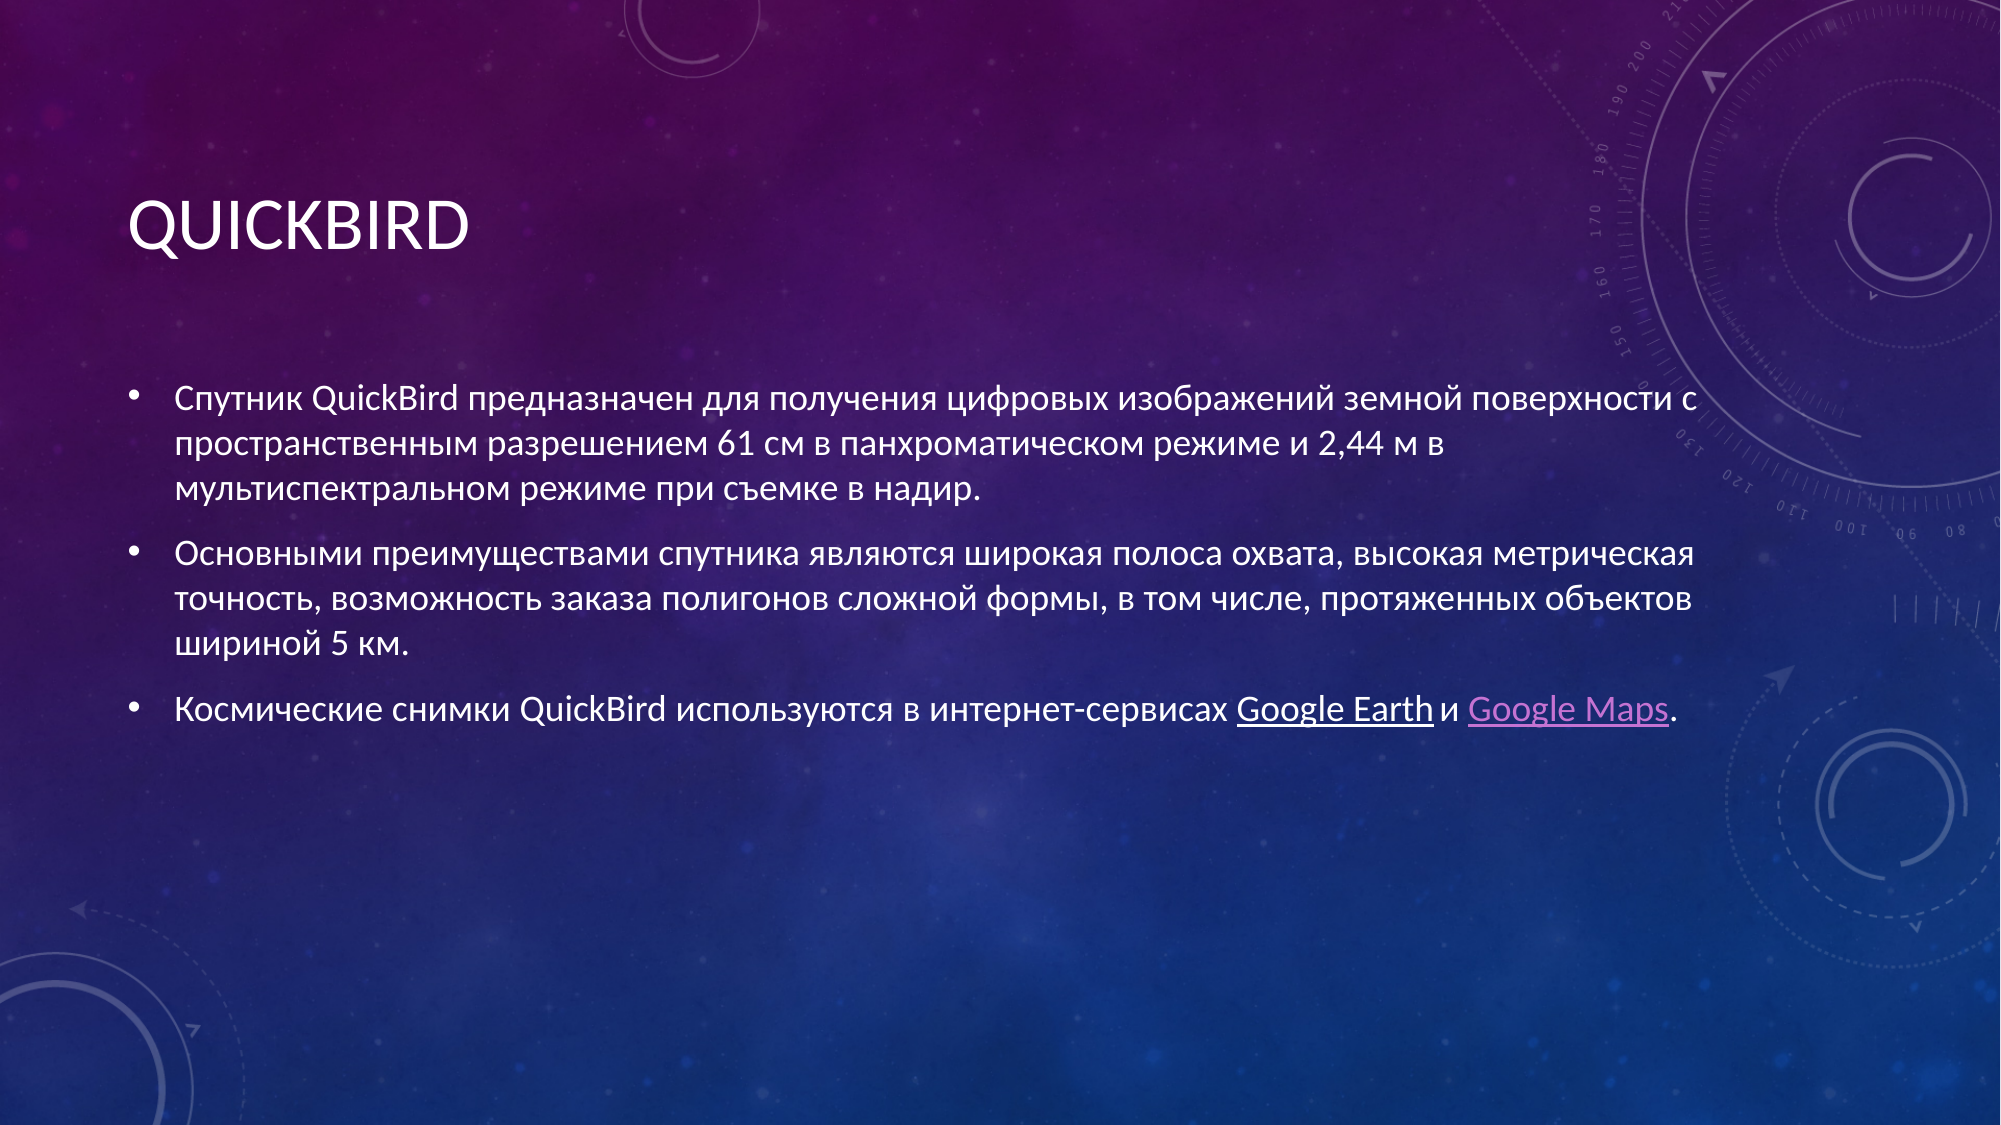

# QuickBIRD
Спутник QuickBird предназначен для получения цифровых изображений земной поверхности с пространственным разрешением 61 см в панхроматическом режиме и 2,44 м в мультиспектральном режиме при съемке в надир.
Основными преимуществами спутника являются широкая полоса охвата, высокая метрическая точность, возможность заказа полигонов сложной формы, в том числе, протяженных объектов шириной 5 км.
Космические снимки QuickBird используются в интернет-сервисах Google Earth и Google Maps.